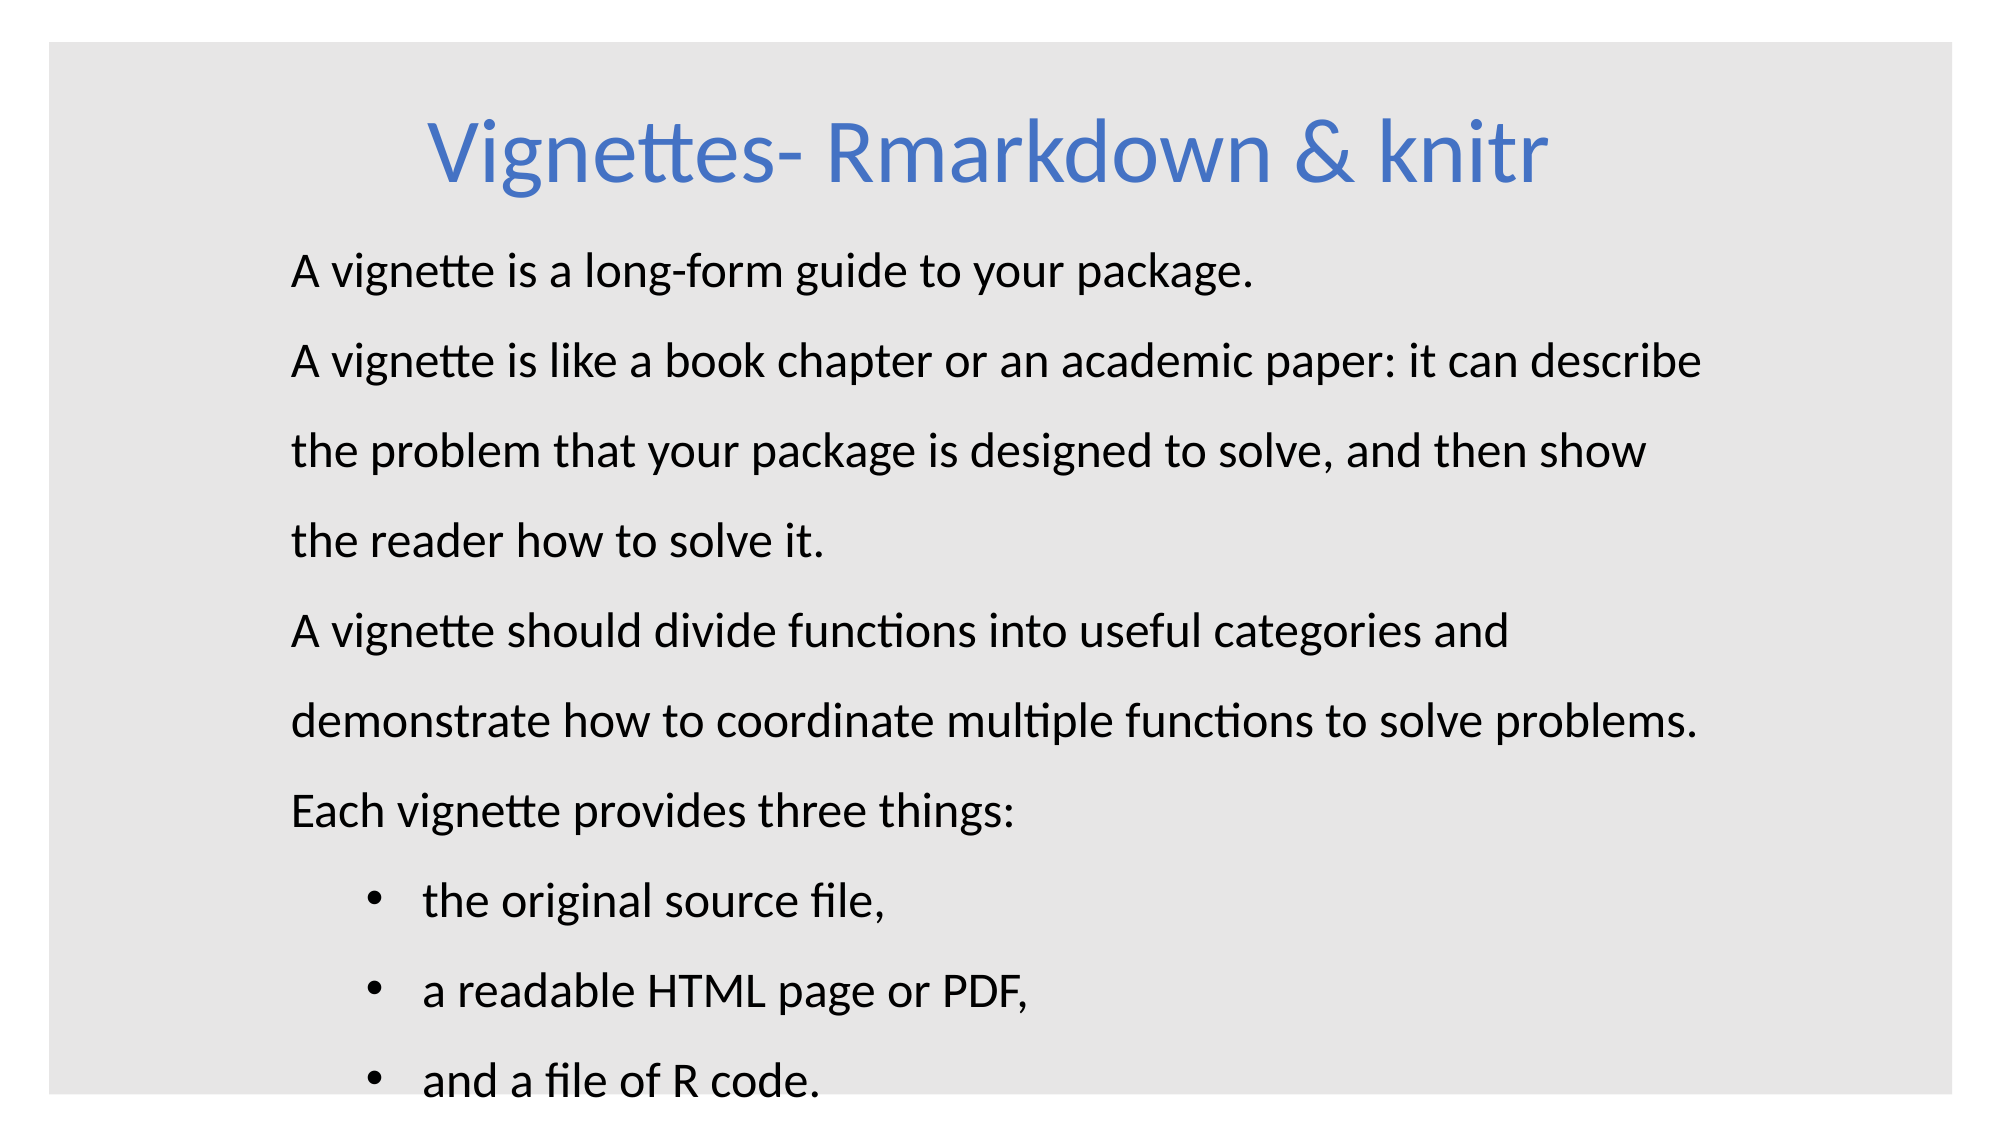

# Vignettes- Rmarkdown & knitr
A vignette is a long-form guide to your package.
A vignette is like a book chapter or an academic paper: it can describe the problem that your package is designed to solve, and then show the reader how to solve it.
A vignette should divide functions into useful categories and demonstrate how to coordinate multiple functions to solve problems.
Each vignette provides three things:
the original source file,
a readable HTML page or PDF,
and a file of R code.